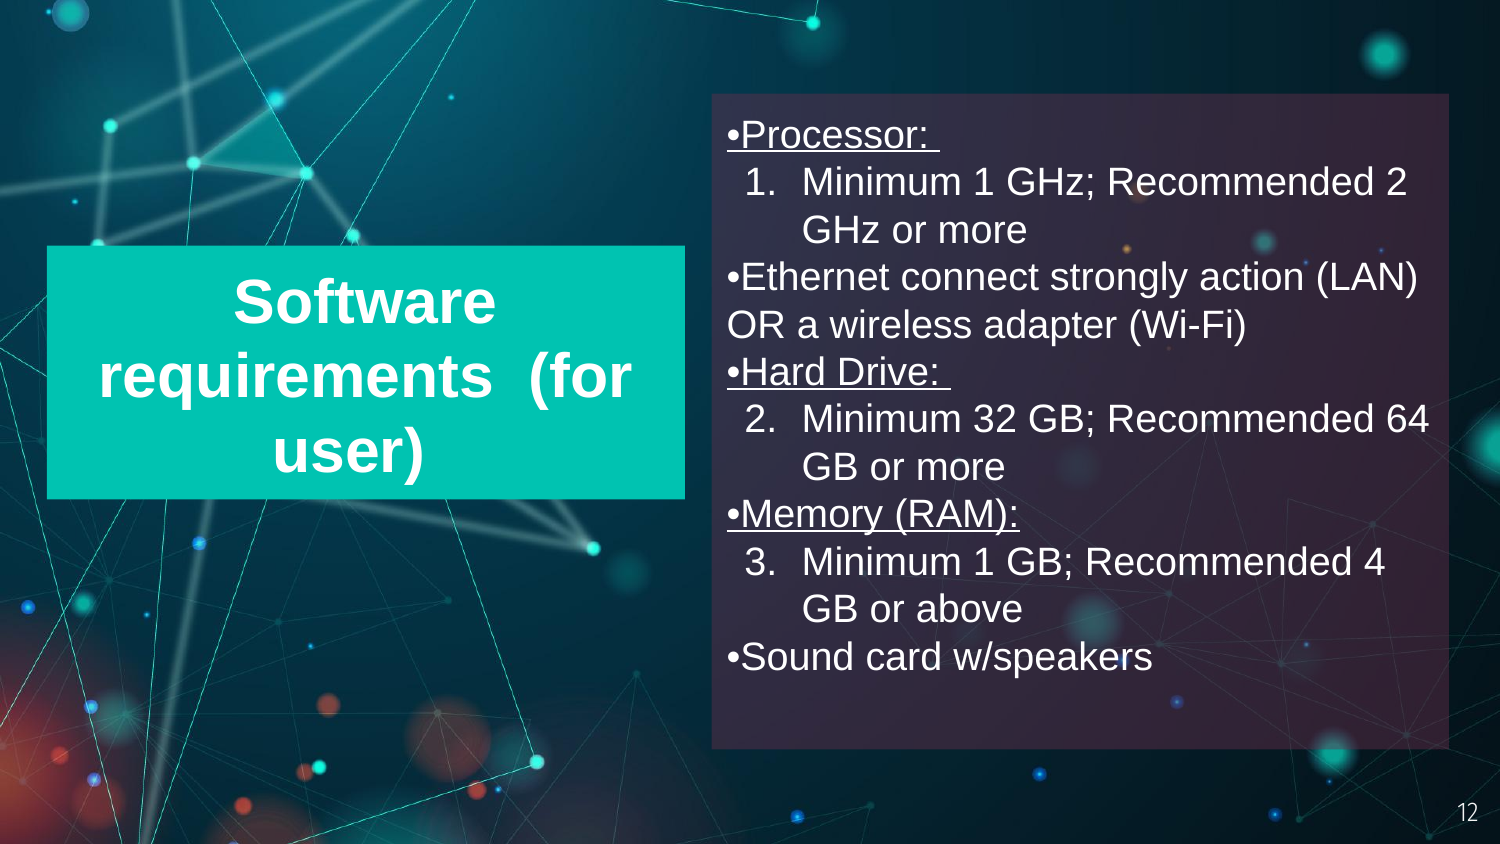

•Processor:
Minimum 1 GHz; Recommended 2 GHz or more​
•Ethernet connect strongly action (LAN) OR a wireless adapter (Wi-Fi)​
•Hard Drive:
Minimum 32 GB; Recommended 64 GB or more​
•Memory (RAM):
Minimum 1 GB; Recommended 4 GB or above​
•Sound card w/speakers​

# Software requirements  (for user)
12